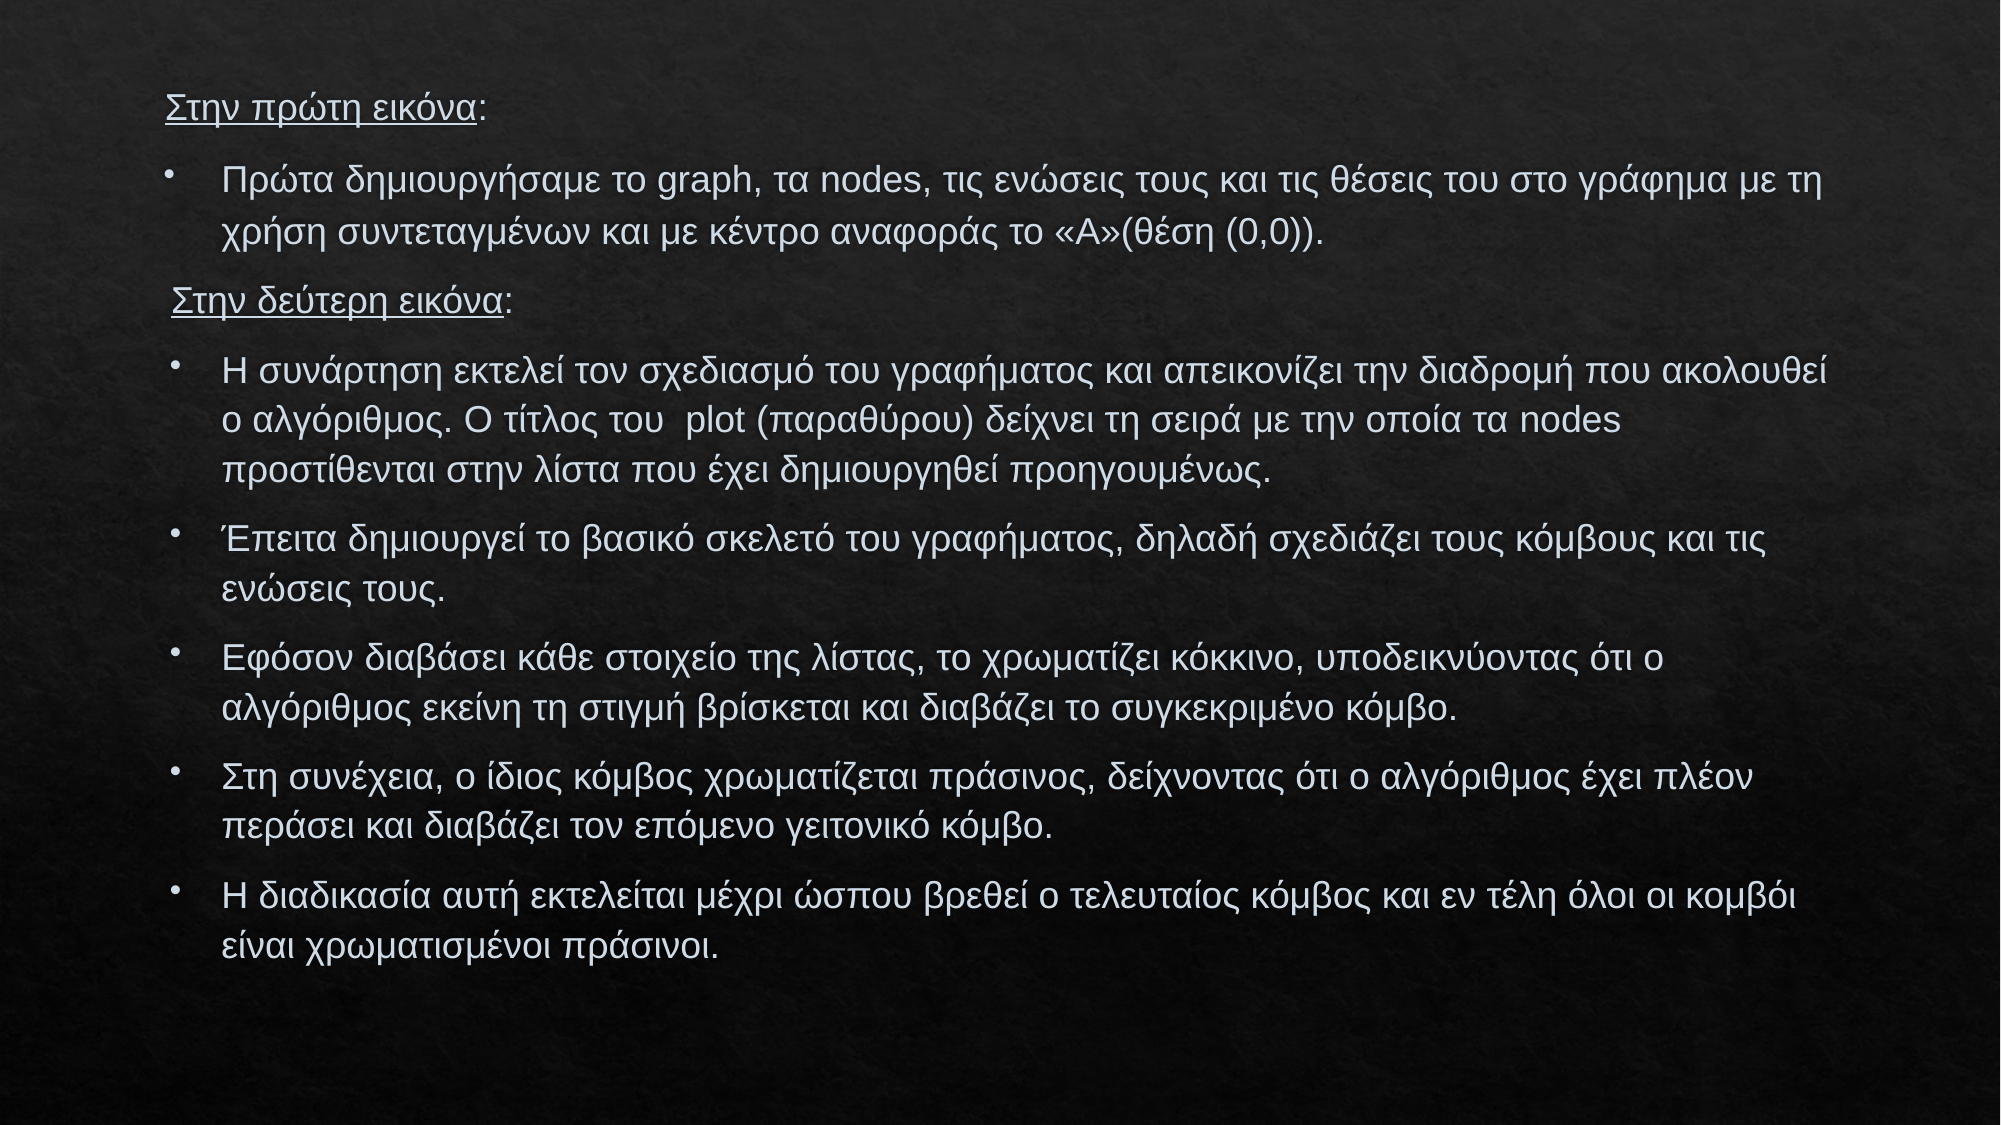

Στην πρώτη εικόνα:
Πρώτα δημιουργήσαμε το graph, τα nodes, τις ενώσεις τους και τις θέσεις του στο γράφημα με τη χρήση συντεταγμένων και με κέντρο αναφοράς το «Α»(θέση (0,0)).
Στην δεύτερη εικόνα:
Η συνάρτηση εκτελεί τον σχεδιασμό του γραφήματος και απεικονίζει την διαδρομή που ακολουθεί ο αλγόριθμος. Ο τίτλος του  plot (παραθύρου) δείχνει τη σειρά με την οποία τα nodes προστίθενται στην λίστα που έχει δημιουργηθεί προηγουμένως.
Έπειτα δημιουργεί το βασικό σκελετό του γραφήματος, δηλαδή σχεδιάζει τους κόμβους και τις ενώσεις τους.
Εφόσον διαβάσει κάθε στοιχείο της λίστας, το χρωματίζει κόκκινο, υποδεικνύοντας ότι ο αλγόριθμος εκείνη τη στιγμή βρίσκεται και διαβάζει το συγκεκριμένο κόμβο.
Στη συνέχεια, ο ίδιος κόμβος χρωματίζεται πράσινος, δείχνοντας ότι ο αλγόριθμος έχει πλέον περάσει και διαβάζει τον επόμενο γειτονικό κόμβο.
Η διαδικασία αυτή εκτελείται μέχρι ώσπου βρεθεί ο τελευταίος κόμβος και εν τέλη όλοι οι κομβόι είναι χρωματισμένοι πράσινοι.